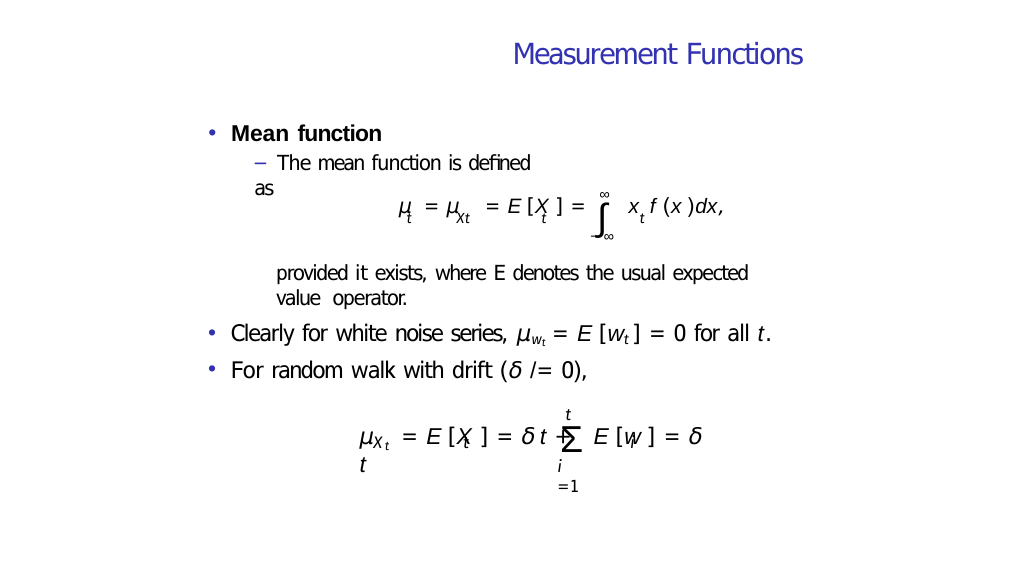

# Measurement Functions
Mean function
– The mean function is defined as
∞
µ  = µ	= E [X ] =	x  f (x )dx,
∫
t	Xt	 t	t
−∞
provided it exists, where E denotes the usual expected value  operator.
Clearly for white noise series, µwt = E [wt ] = 0 for all t.
For random walk with drift (δ /= 0),
t
Σ
µ	= E [X ] = δ t +	E [w ] = δ t
i
X	t
t
i =1